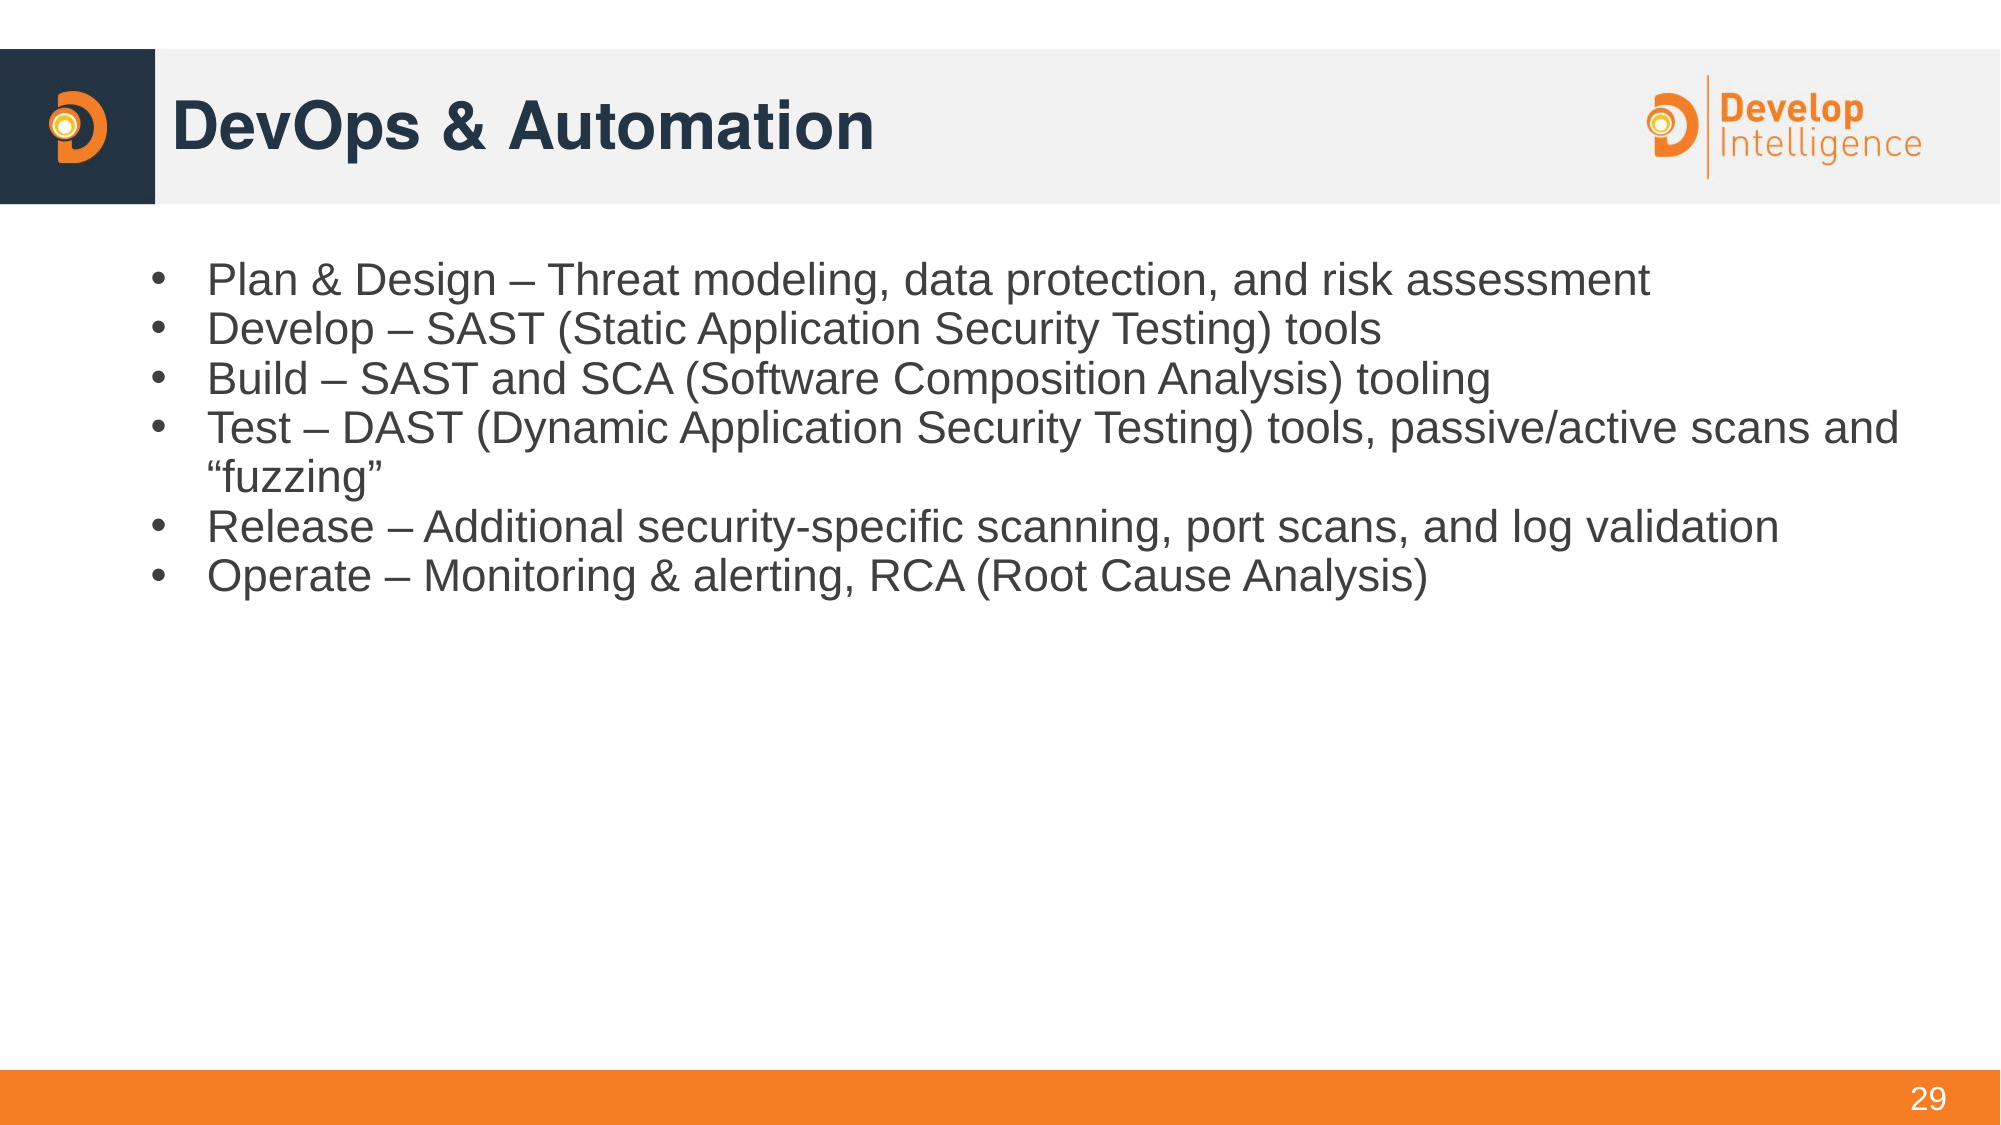

# DevOps & Automation
Plan & Design – Threat modeling, data protection, and risk assessment
Develop – SAST (Static Application Security Testing) tools
Build – SAST and SCA (Software Composition Analysis) tooling
Test – DAST (Dynamic Application Security Testing) tools, passive/active scans and “fuzzing”
Release – Additional security-specific scanning, port scans, and log validation
Operate – Monitoring & alerting, RCA (Root Cause Analysis)

29